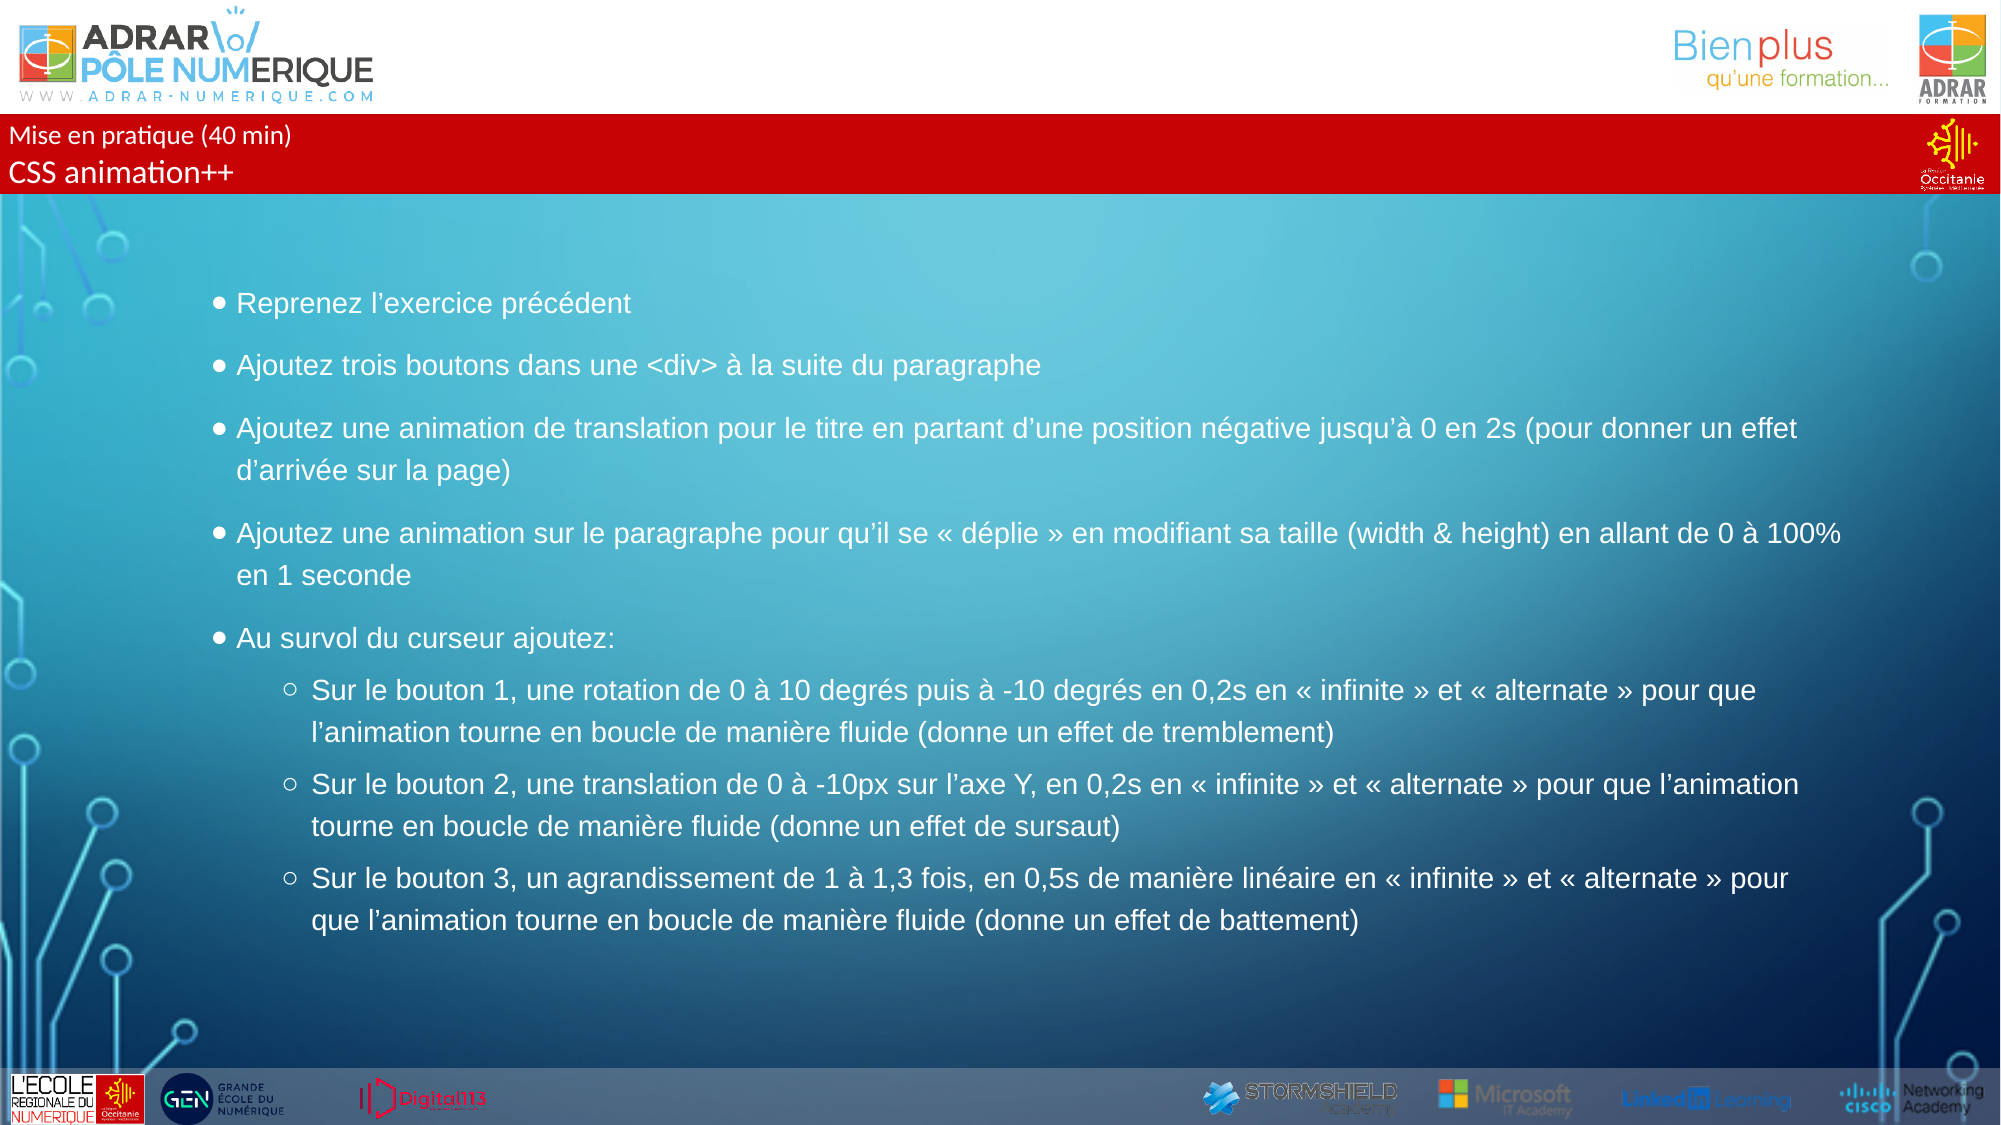

Mise en pratique (40 min)
CSS animation++
Reprenez l’exercice précédent
Ajoutez trois boutons dans une <div> à la suite du paragraphe
Ajoutez une animation de translation pour le titre en partant d’une position négative jusqu’à 0 en 2s (pour donner un effet d’arrivée sur la page)
Ajoutez une animation sur le paragraphe pour qu’il se « déplie » en modifiant sa taille (width & height) en allant de 0 à 100% en 1 seconde
Au survol du curseur ajoutez:
Sur le bouton 1, une rotation de 0 à 10 degrés puis à -10 degrés en 0,2s en « infinite » et « alternate » pour que l’animation tourne en boucle de manière fluide (donne un effet de tremblement)
Sur le bouton 2, une translation de 0 à -10px sur l’axe Y, en 0,2s en « infinite » et « alternate » pour que l’animation tourne en boucle de manière fluide (donne un effet de sursaut)
Sur le bouton 3, un agrandissement de 1 à 1,3 fois, en 0,5s de manière linéaire en « infinite » et « alternate » pour que l’animation tourne en boucle de manière fluide (donne un effet de battement)